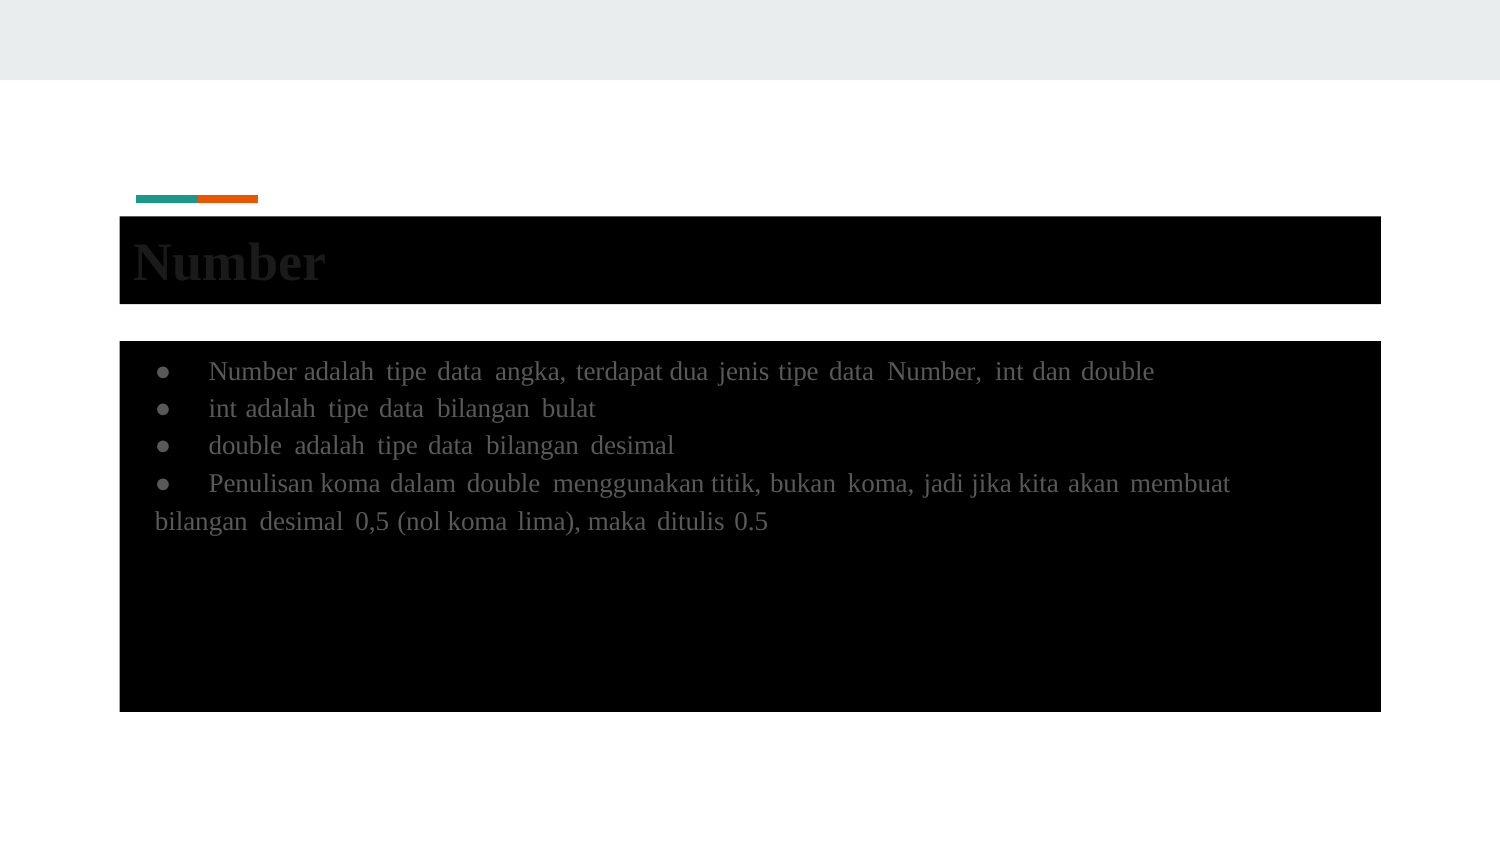

Number

●    Number adalah tipe data angka, terdapat dua jenis tipe data Number, int dan double
●    int adalah tipe data bilangan bulat
●    double adalah tipe data bilangan desimal
●	Penulisan koma dalam double menggunakan titik, bukan koma, jadi jika kita akan membuat
bilangan desimal 0,5 (nol koma lima), maka ditulis 0.5